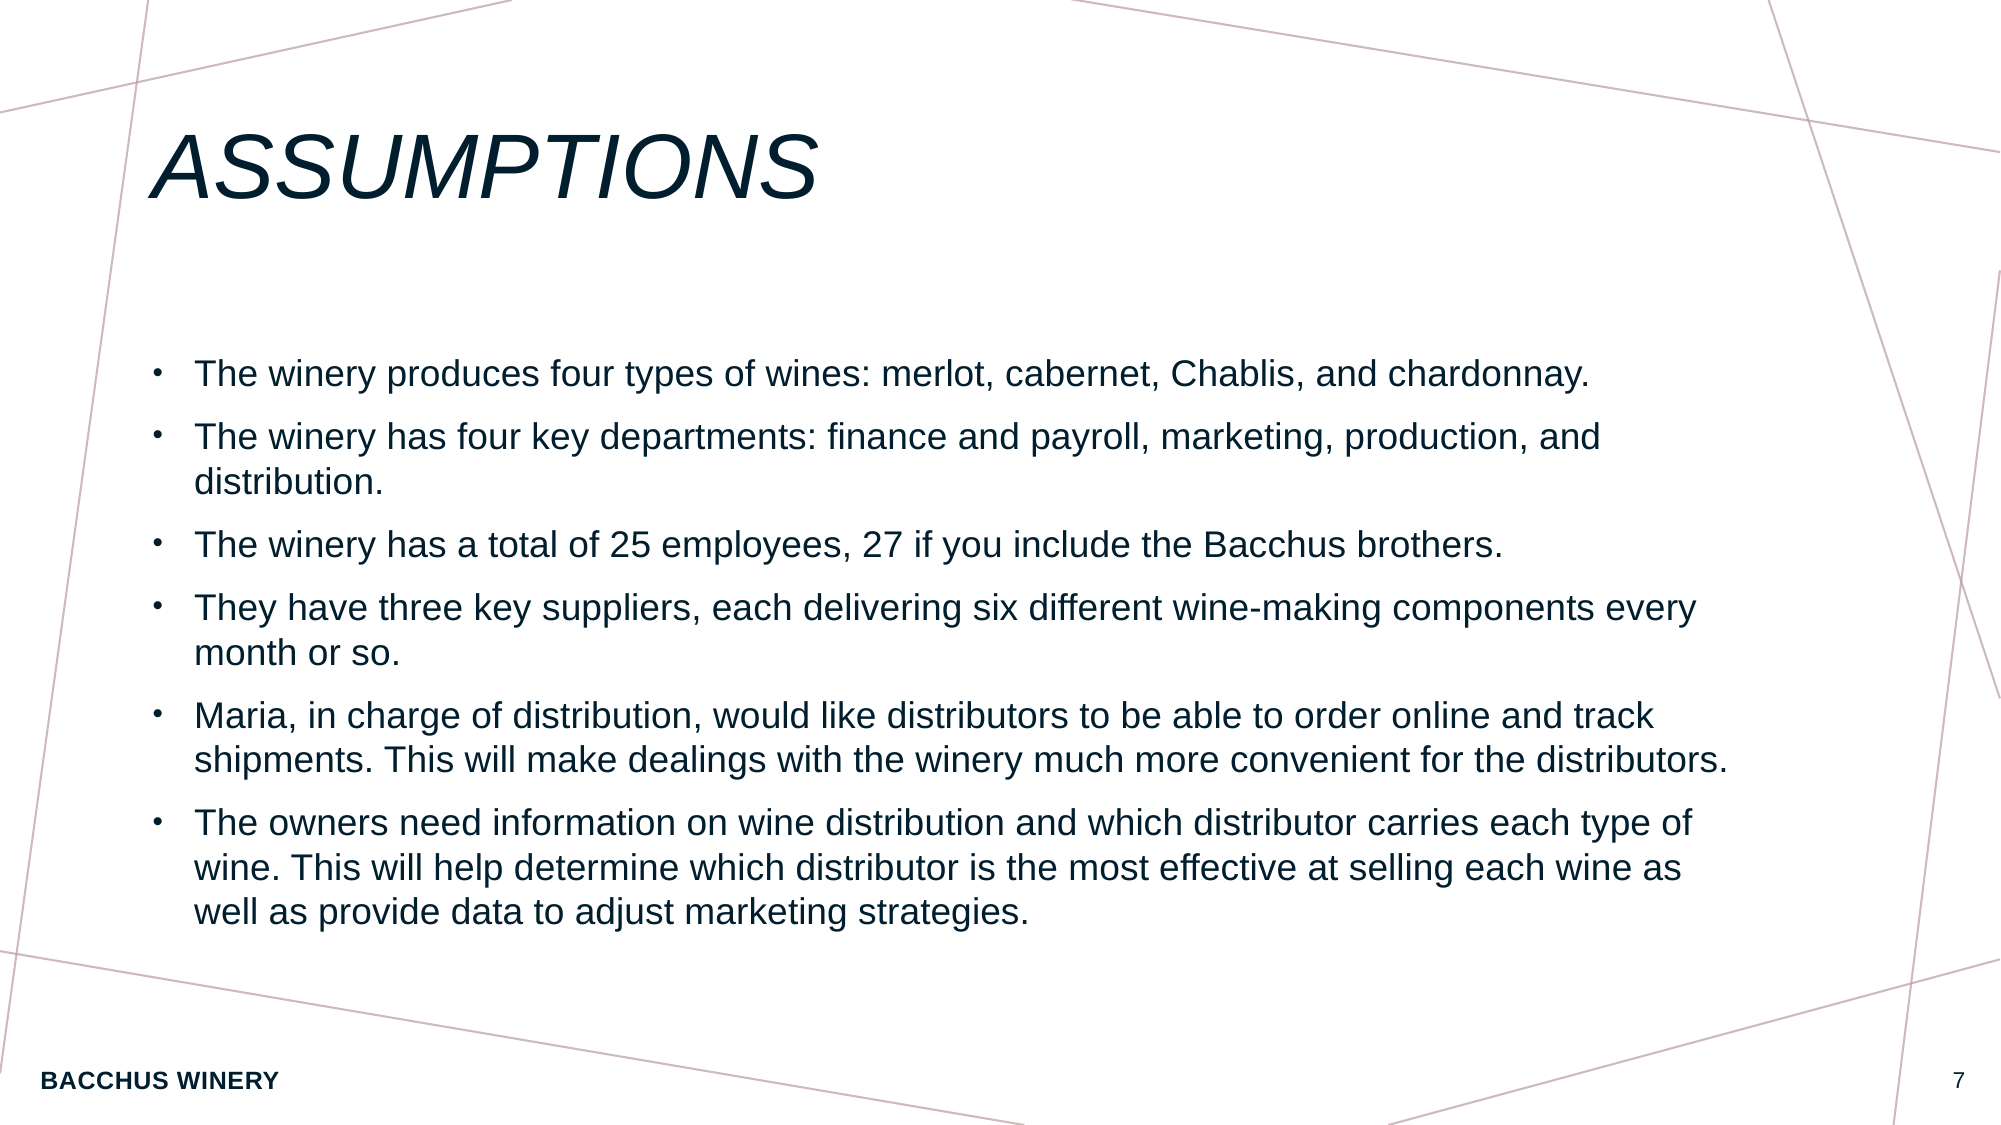

# Assumptions
The winery produces four types of wines: merlot, cabernet, Chablis, and chardonnay.
The winery has four key departments: finance and payroll, marketing, production, and distribution.
The winery has a total of 25 employees, 27 if you include the Bacchus brothers.
They have three key suppliers, each delivering six different wine-making components every month or so.
Maria, in charge of distribution, would like distributors to be able to order online and track shipments. This will make dealings with the winery much more convenient for the distributors.
The owners need information on wine distribution and which distributor carries each type of wine. This will help determine which distributor is the most effective at selling each wine as well as provide data to adjust marketing strategies.

BACCHUS WINERY
7